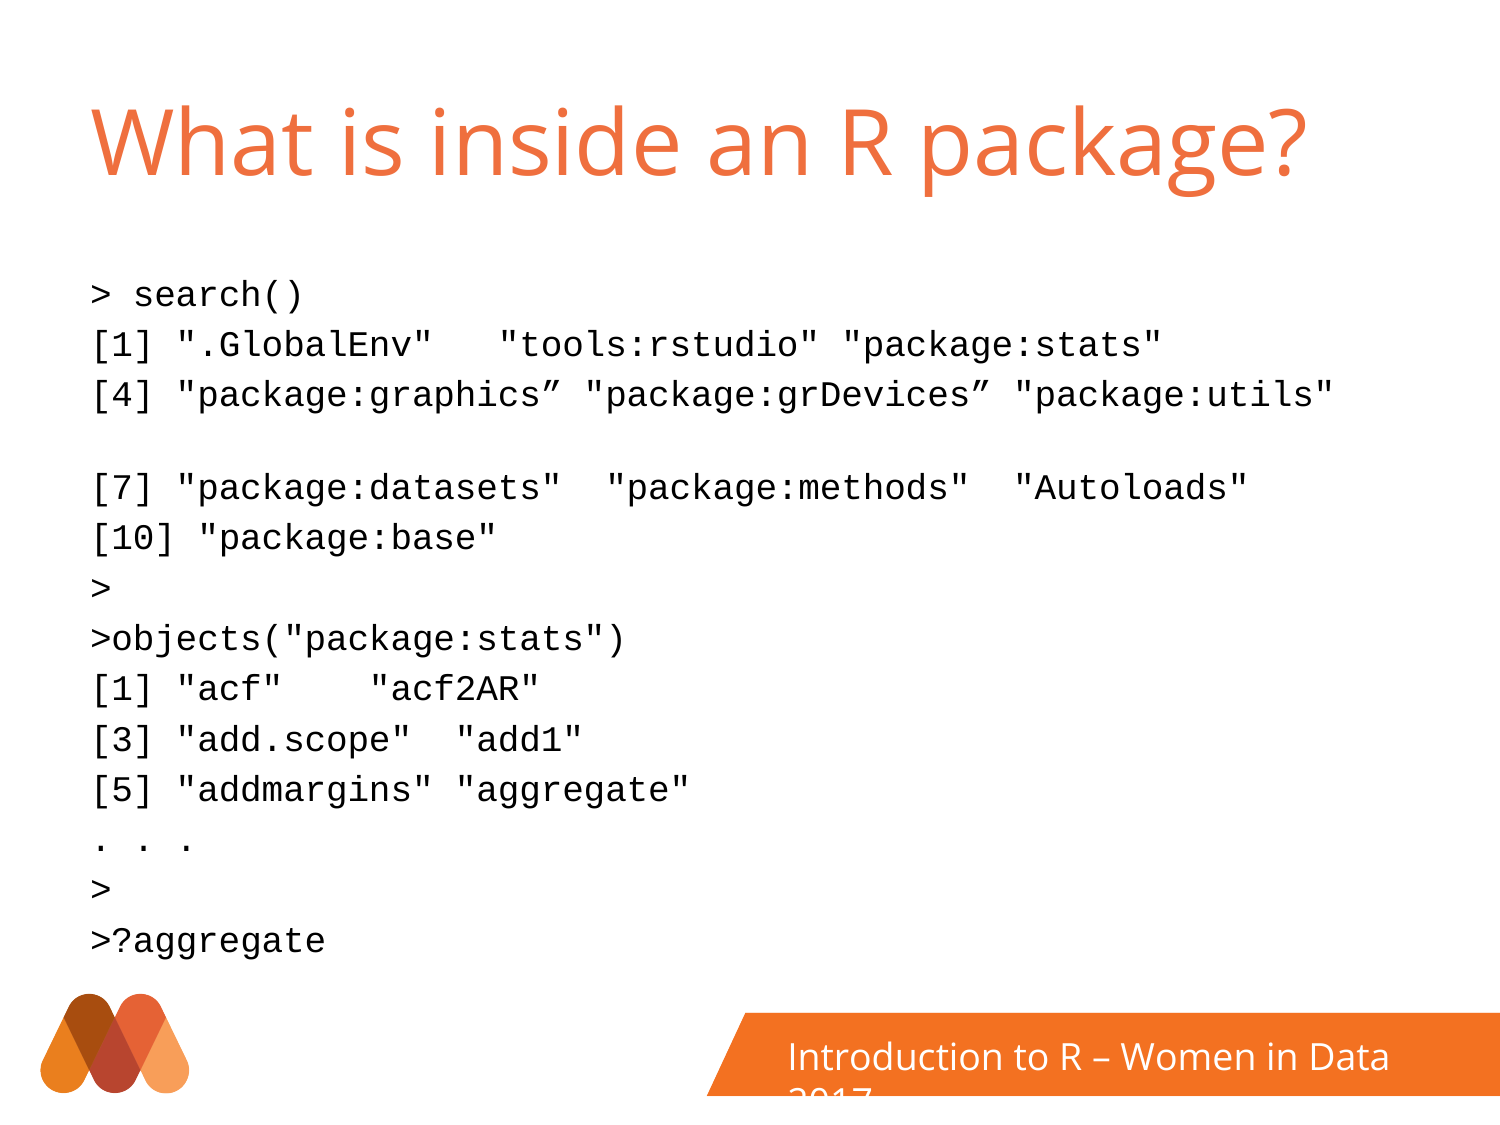

# What is inside an R package?
> search()
[1] ".GlobalEnv"   "tools:rstudio" "package:stats"
[4] "package:graphics” "package:grDevices” "package:utils"
[7] "package:datasets"  "package:methods"  "Autoloads"
[10] "package:base"
>
>objects("package:stats")
[1] "acf"    "acf2AR"
[3] "add.scope"  "add1"
[5] "addmargins" "aggregate"
. . .
>
>?aggregate
Introduction to R – Women in Data 2017